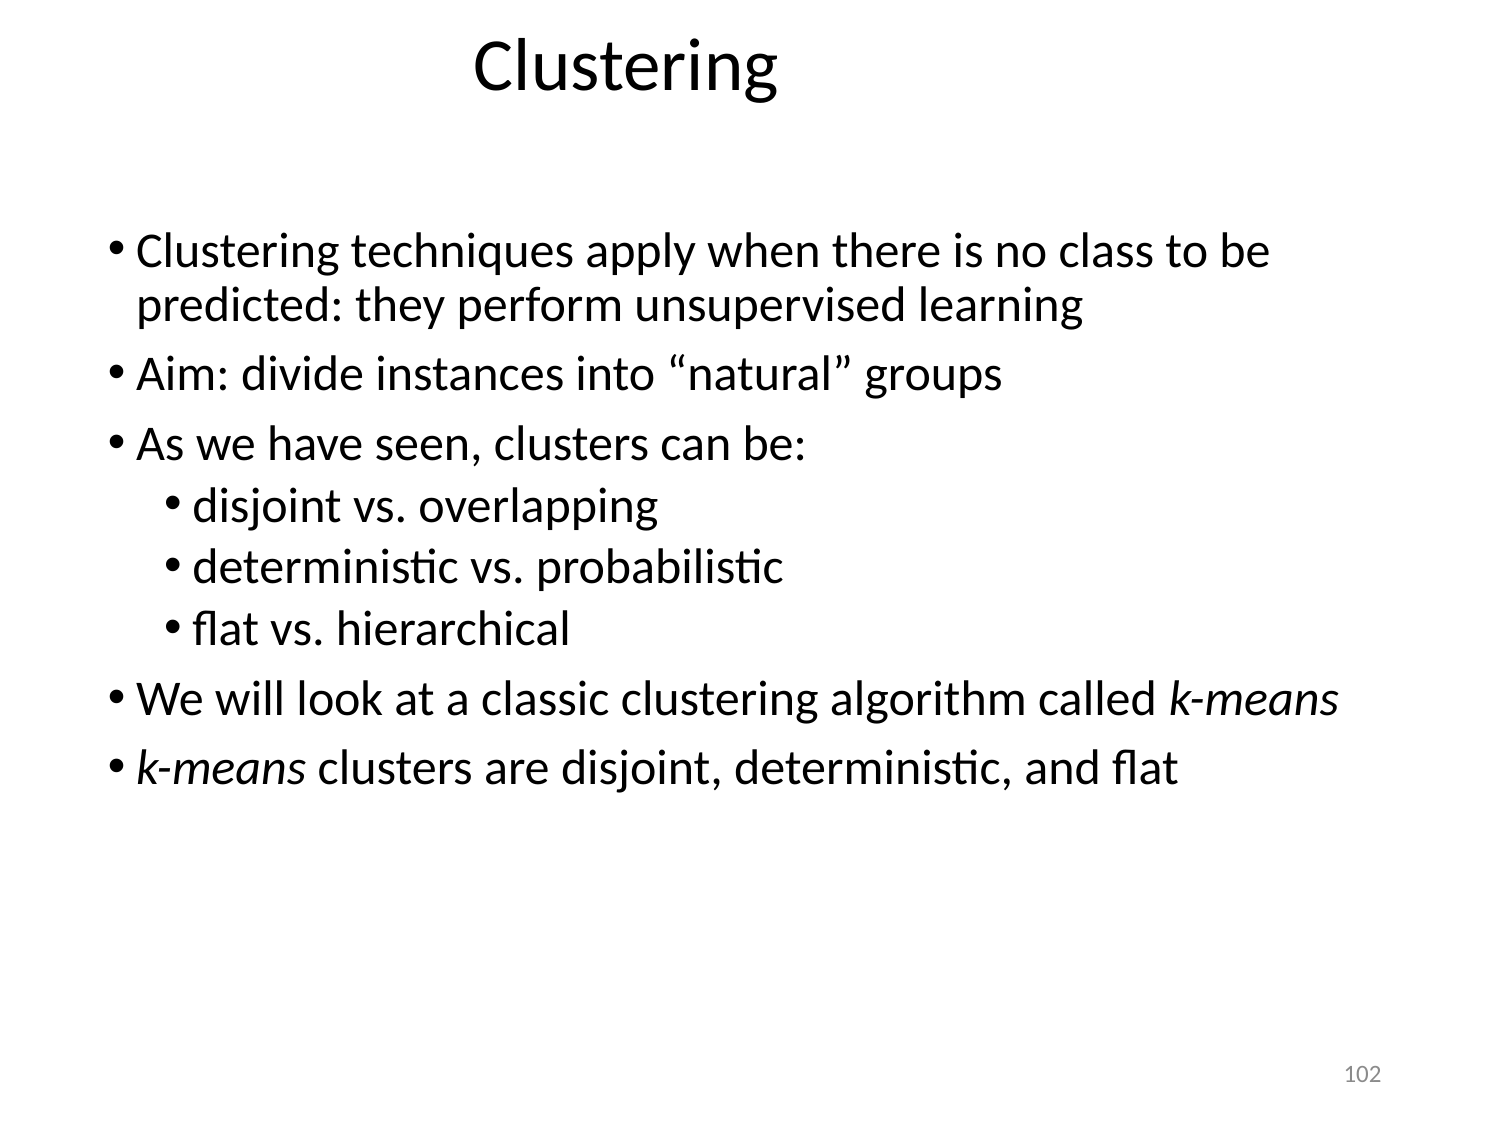

Clustering
Clustering techniques apply when there is no class to be predicted: they perform unsupervised learning
Aim: divide instances into “natural” groups
As we have seen, clusters can be:
disjoint vs. overlapping
deterministic vs. probabilistic
flat vs. hierarchical
We will look at a classic clustering algorithm called k-means
k-means clusters are disjoint, deterministic, and flat
102